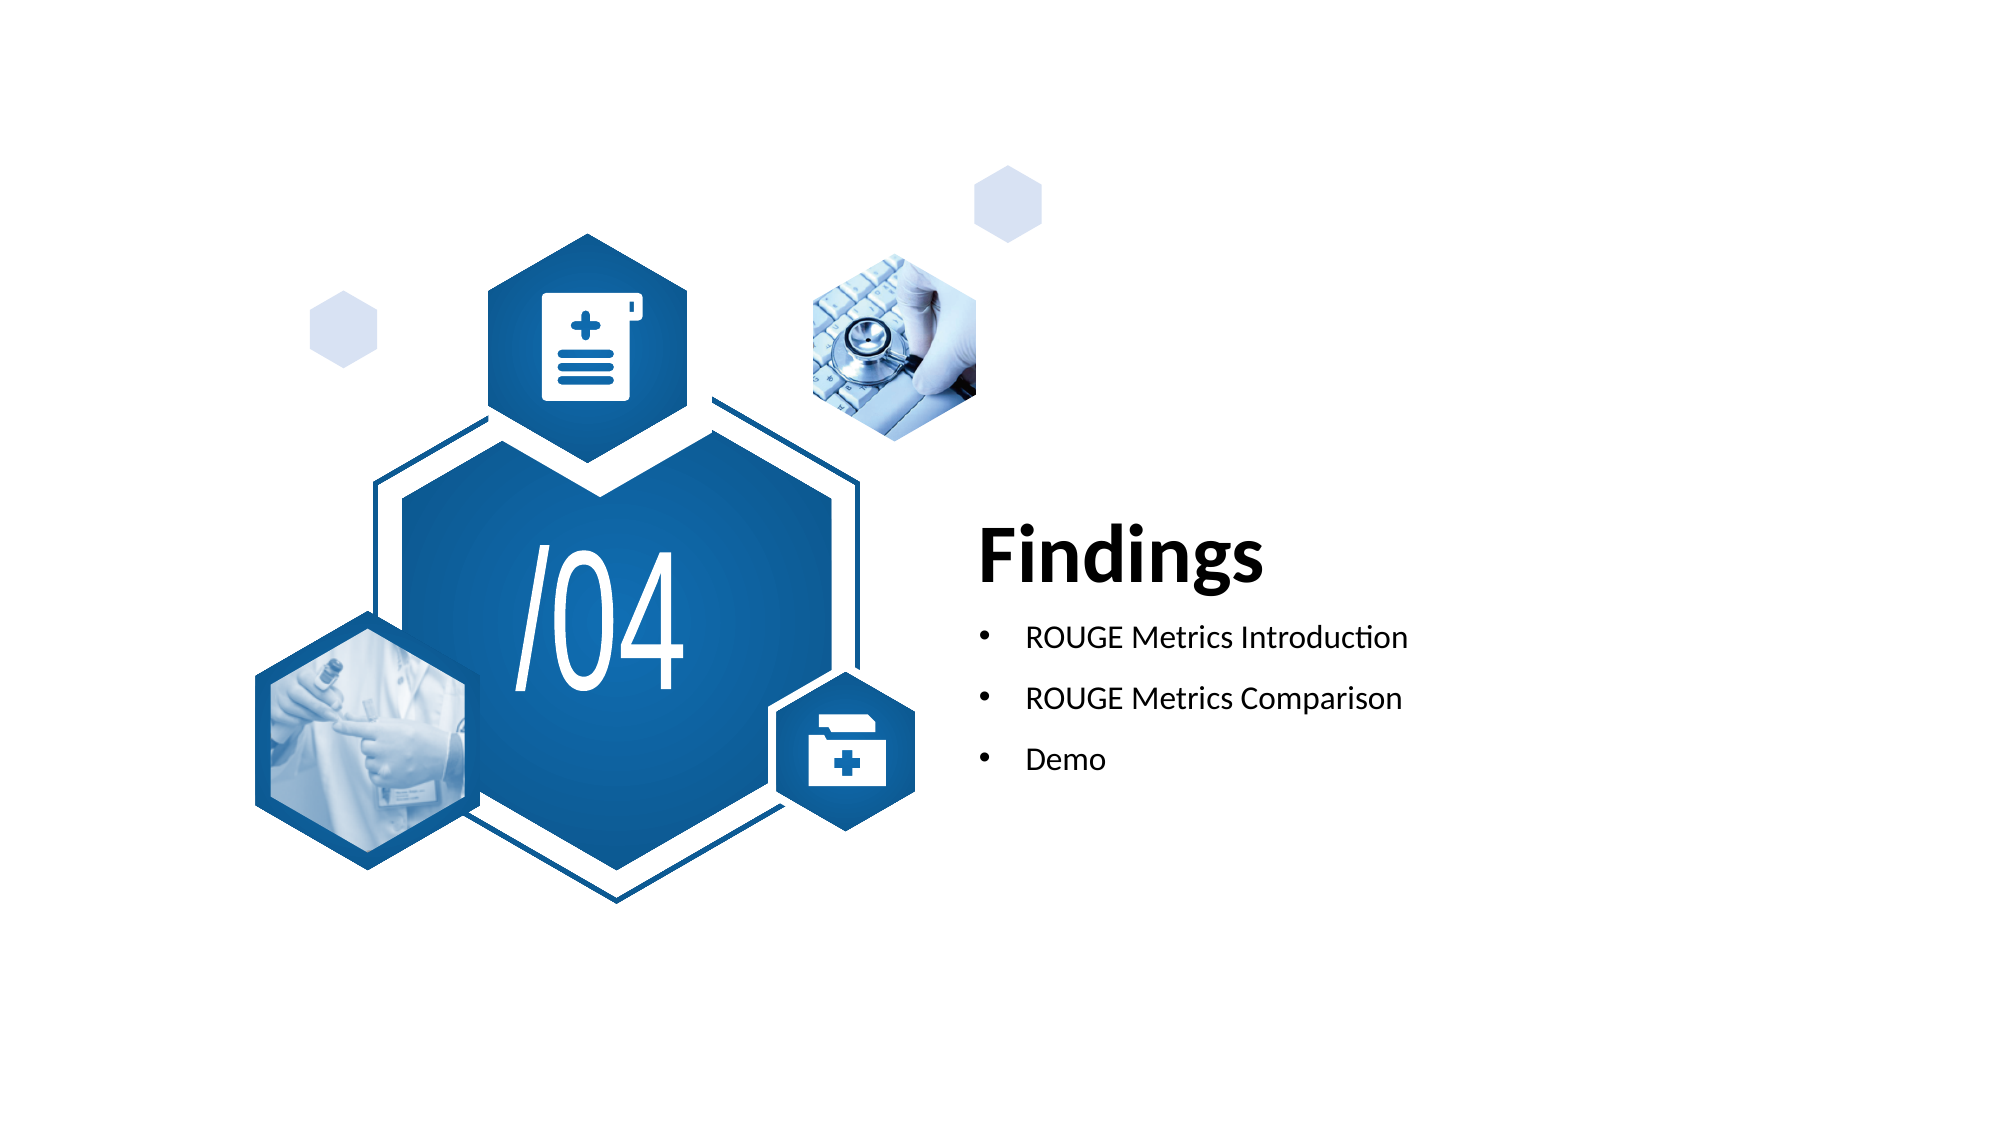

# Findings
/04
ROUGE Metrics Introduction
ROUGE Metrics Comparison
Demo